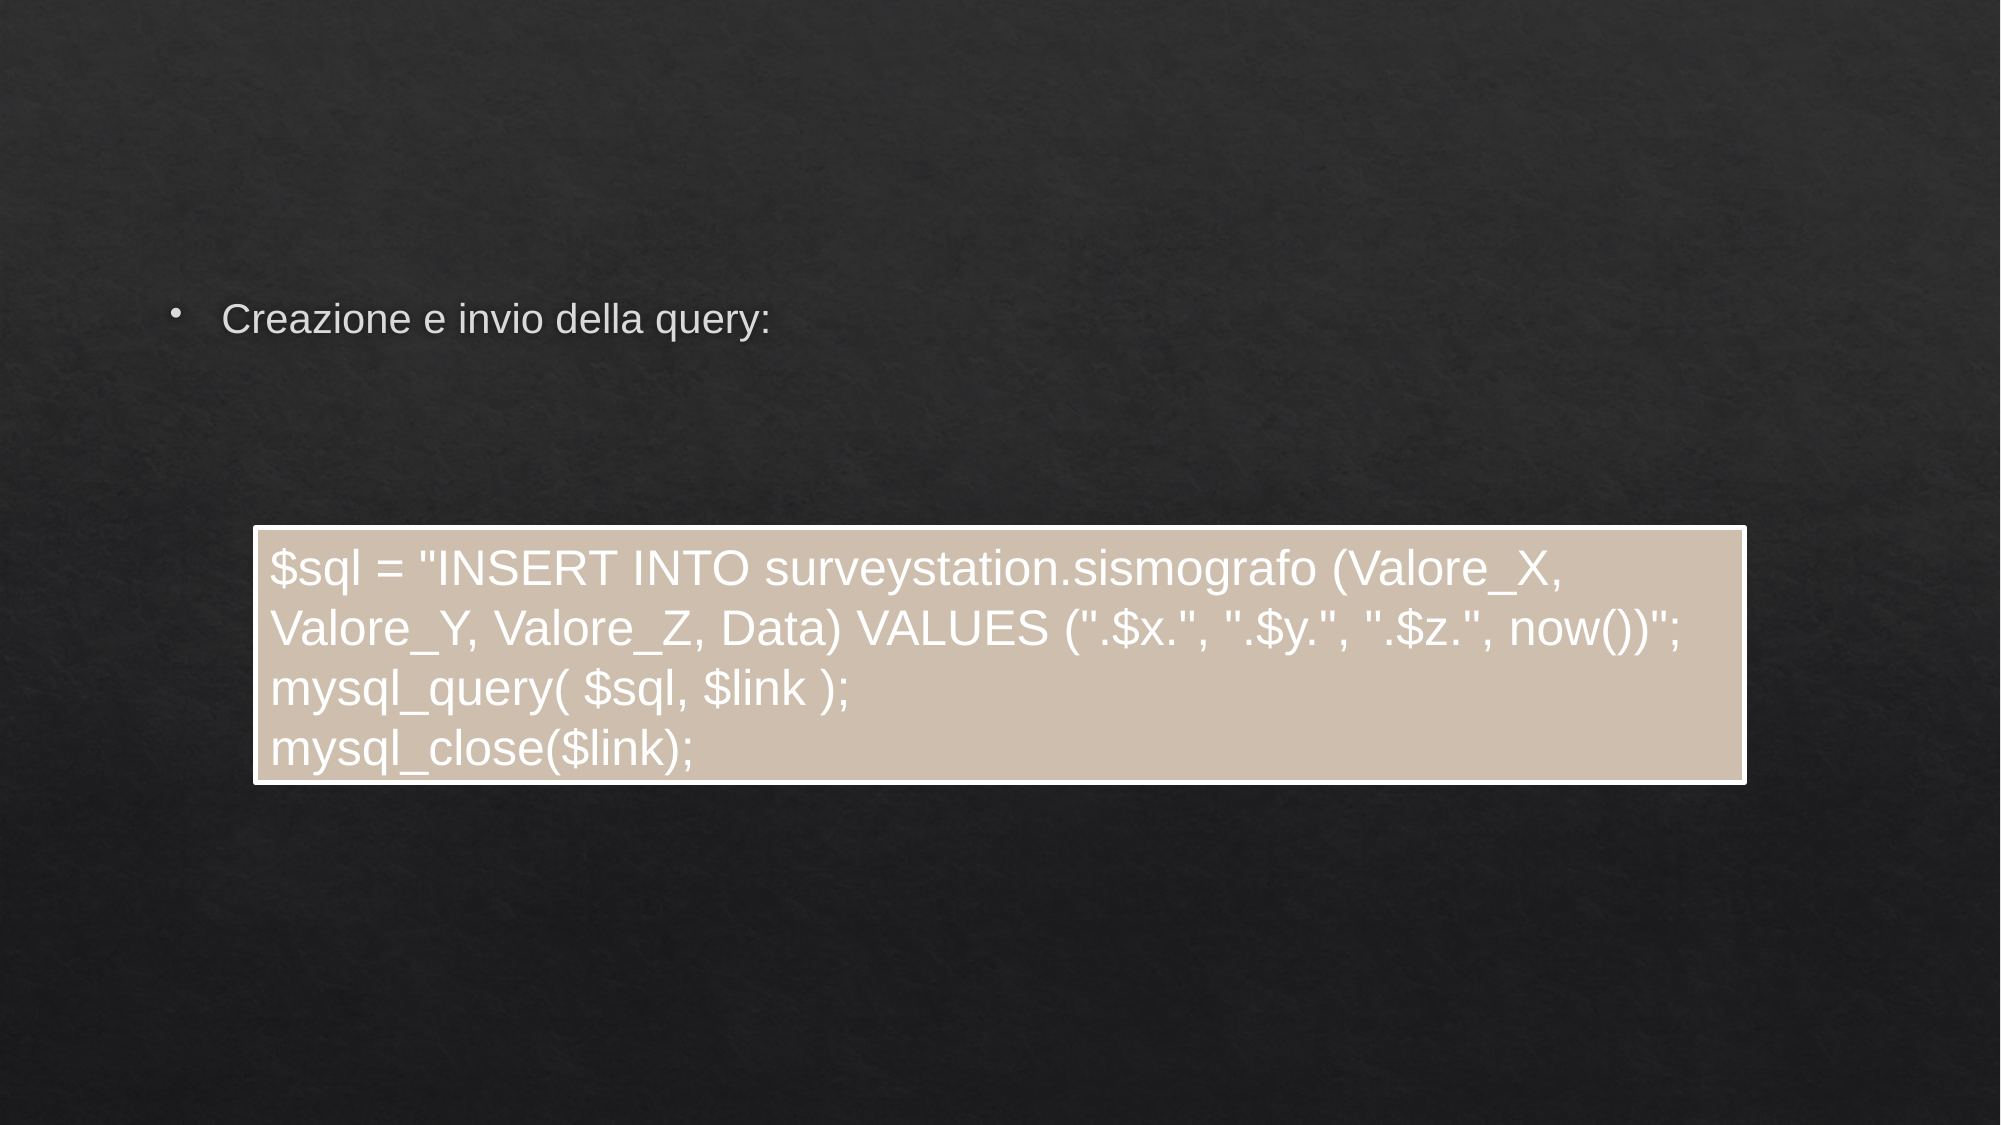

Creazione e invio della query:
$sql = "INSERT INTO surveystation.sismografo (Valore_X, Valore_Y, Valore_Z, Data) VALUES (".$x.", ".$y.", ".$z.", now())";
mysql_query( $sql, $link );
mysql_close($link);